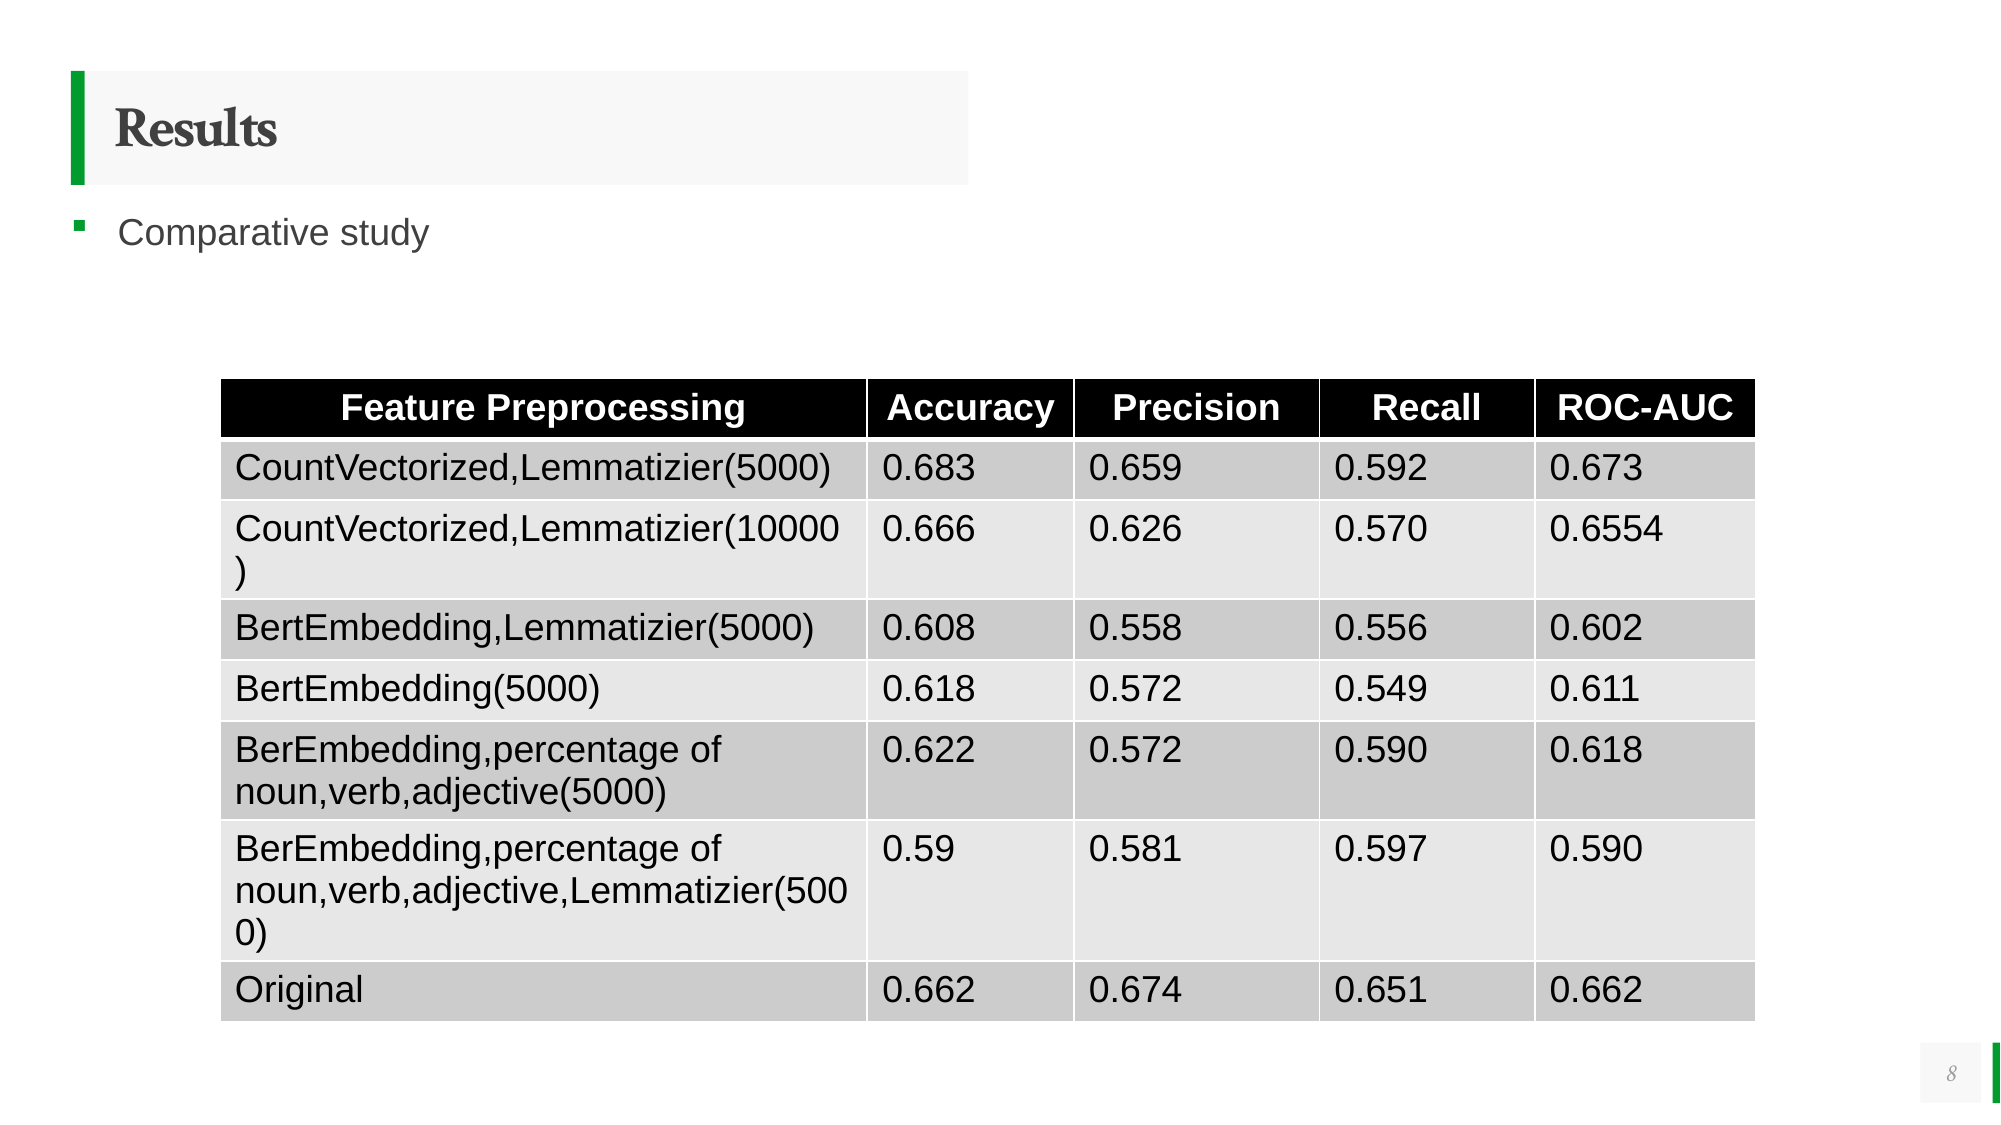

# Results
Comparative study
| Feature Preprocessing | Accuracy | Precision | Recall | ROC-AUC |
| --- | --- | --- | --- | --- |
| CountVectorized,Lemmatizier(5000) | 0.683 | 0.659 | 0.592 | 0.673 |
| CountVectorized,Lemmatizier(10000) | 0.666 | 0.626 | 0.570 | 0.6554 |
| BertEmbedding,Lemmatizier(5000) | 0.608 | 0.558 | 0.556 | 0.602 |
| BertEmbedding(5000) | 0.618 | 0.572 | 0.549 | 0.611 |
| BerEmbedding,percentage of noun,verb,adjective(5000) | 0.622 | 0.572 | 0.590 | 0.618 |
| BerEmbedding,percentage of noun,verb,adjective,Lemmatizier(5000) | 0.59 | 0.581 | 0.597 | 0.590 |
| Original | 0.662 | 0.674 | 0.651 | 0.662 |

8